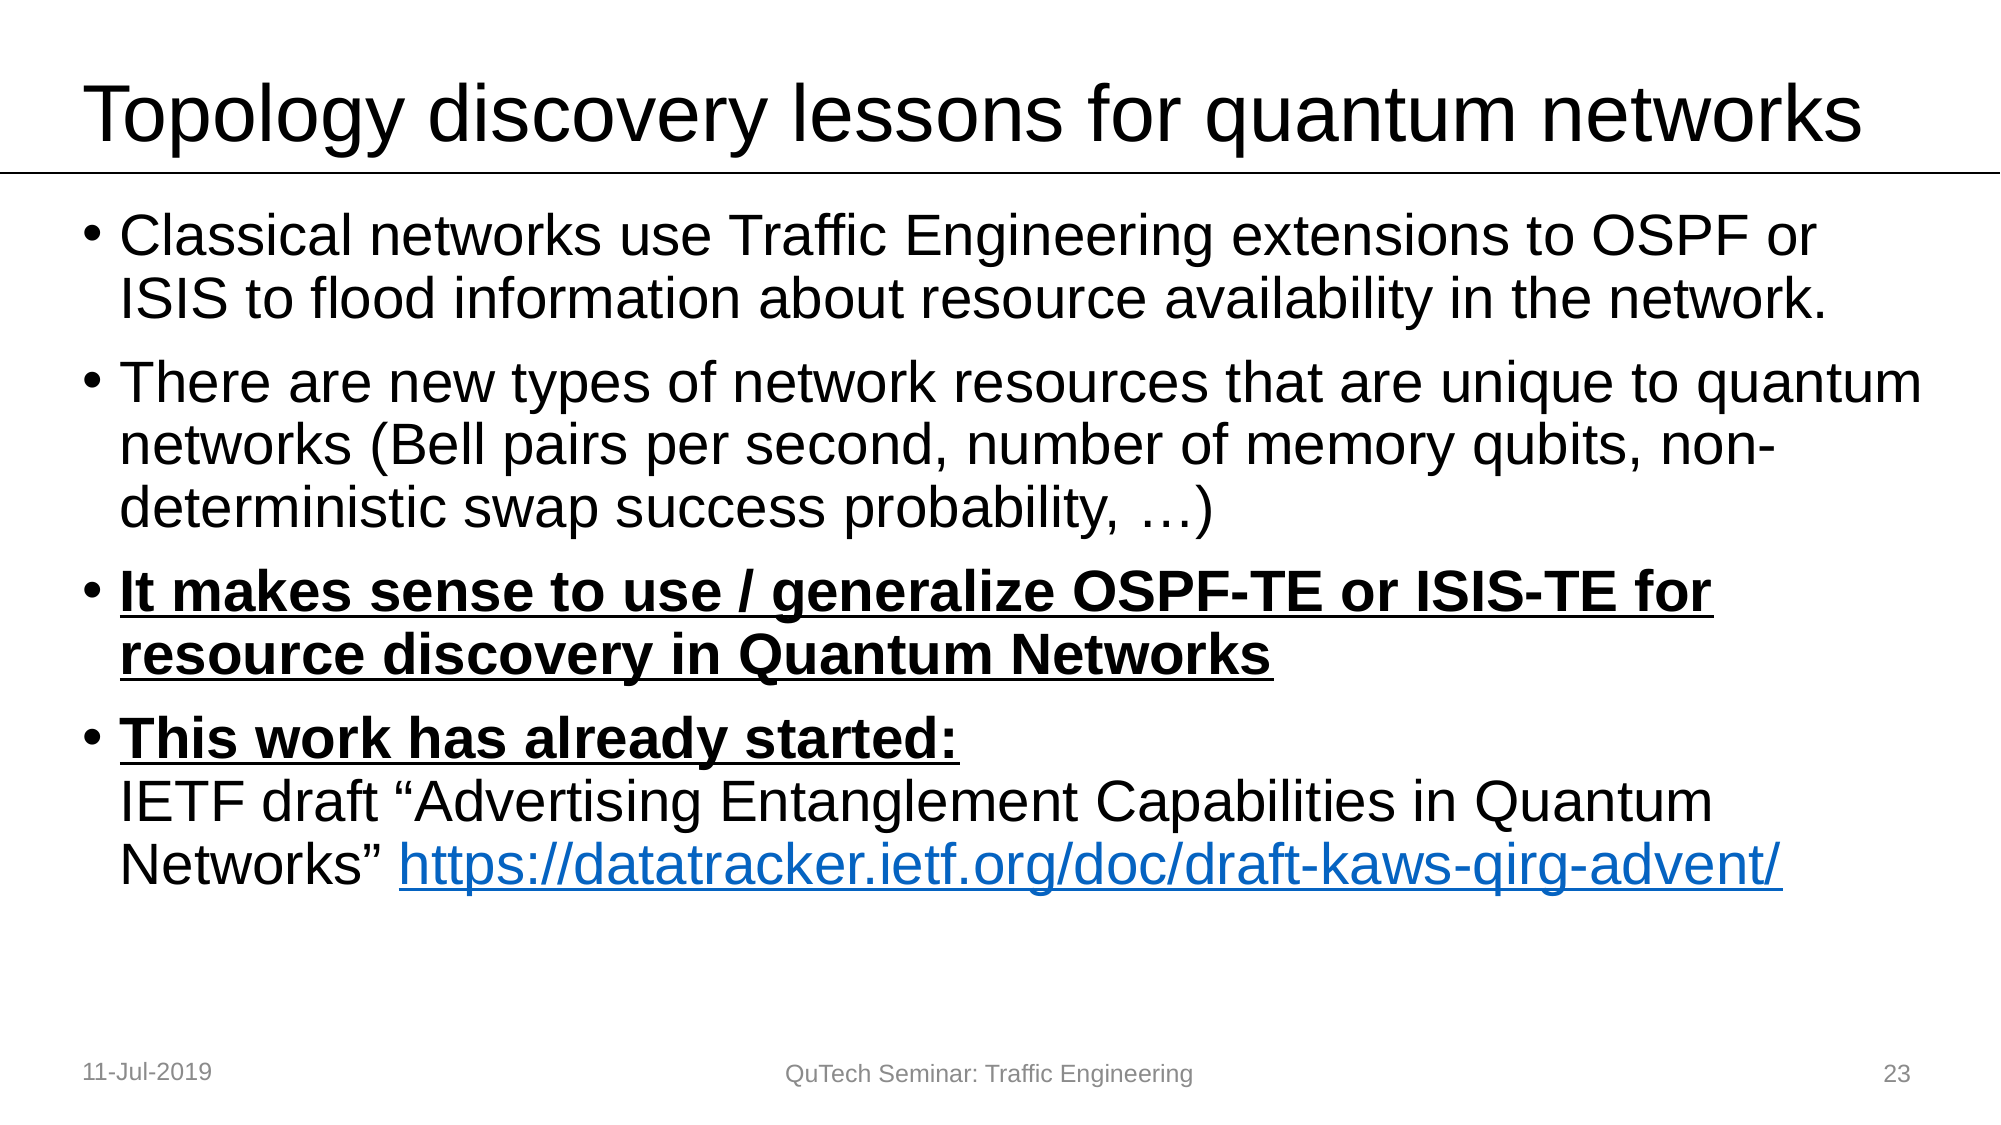

# Topology discovery lessons for quantum networks
Classical networks use Traffic Engineering extensions to OSPF or ISIS to flood information about resource availability in the network.
There are new types of network resources that are unique to quantum networks (Bell pairs per second, number of memory qubits, non-deterministic swap success probability, …)
It makes sense to use / generalize OSPF-TE or ISIS-TE for resource discovery in Quantum Networks
This work has already started:
IETF draft “Advertising Entanglement Capabilities in Quantum Networks” https://datatracker.ietf.org/doc/draft-kaws-qirg-advent/

11-Jul-2019
QuTech Seminar: Traffic Engineering
23